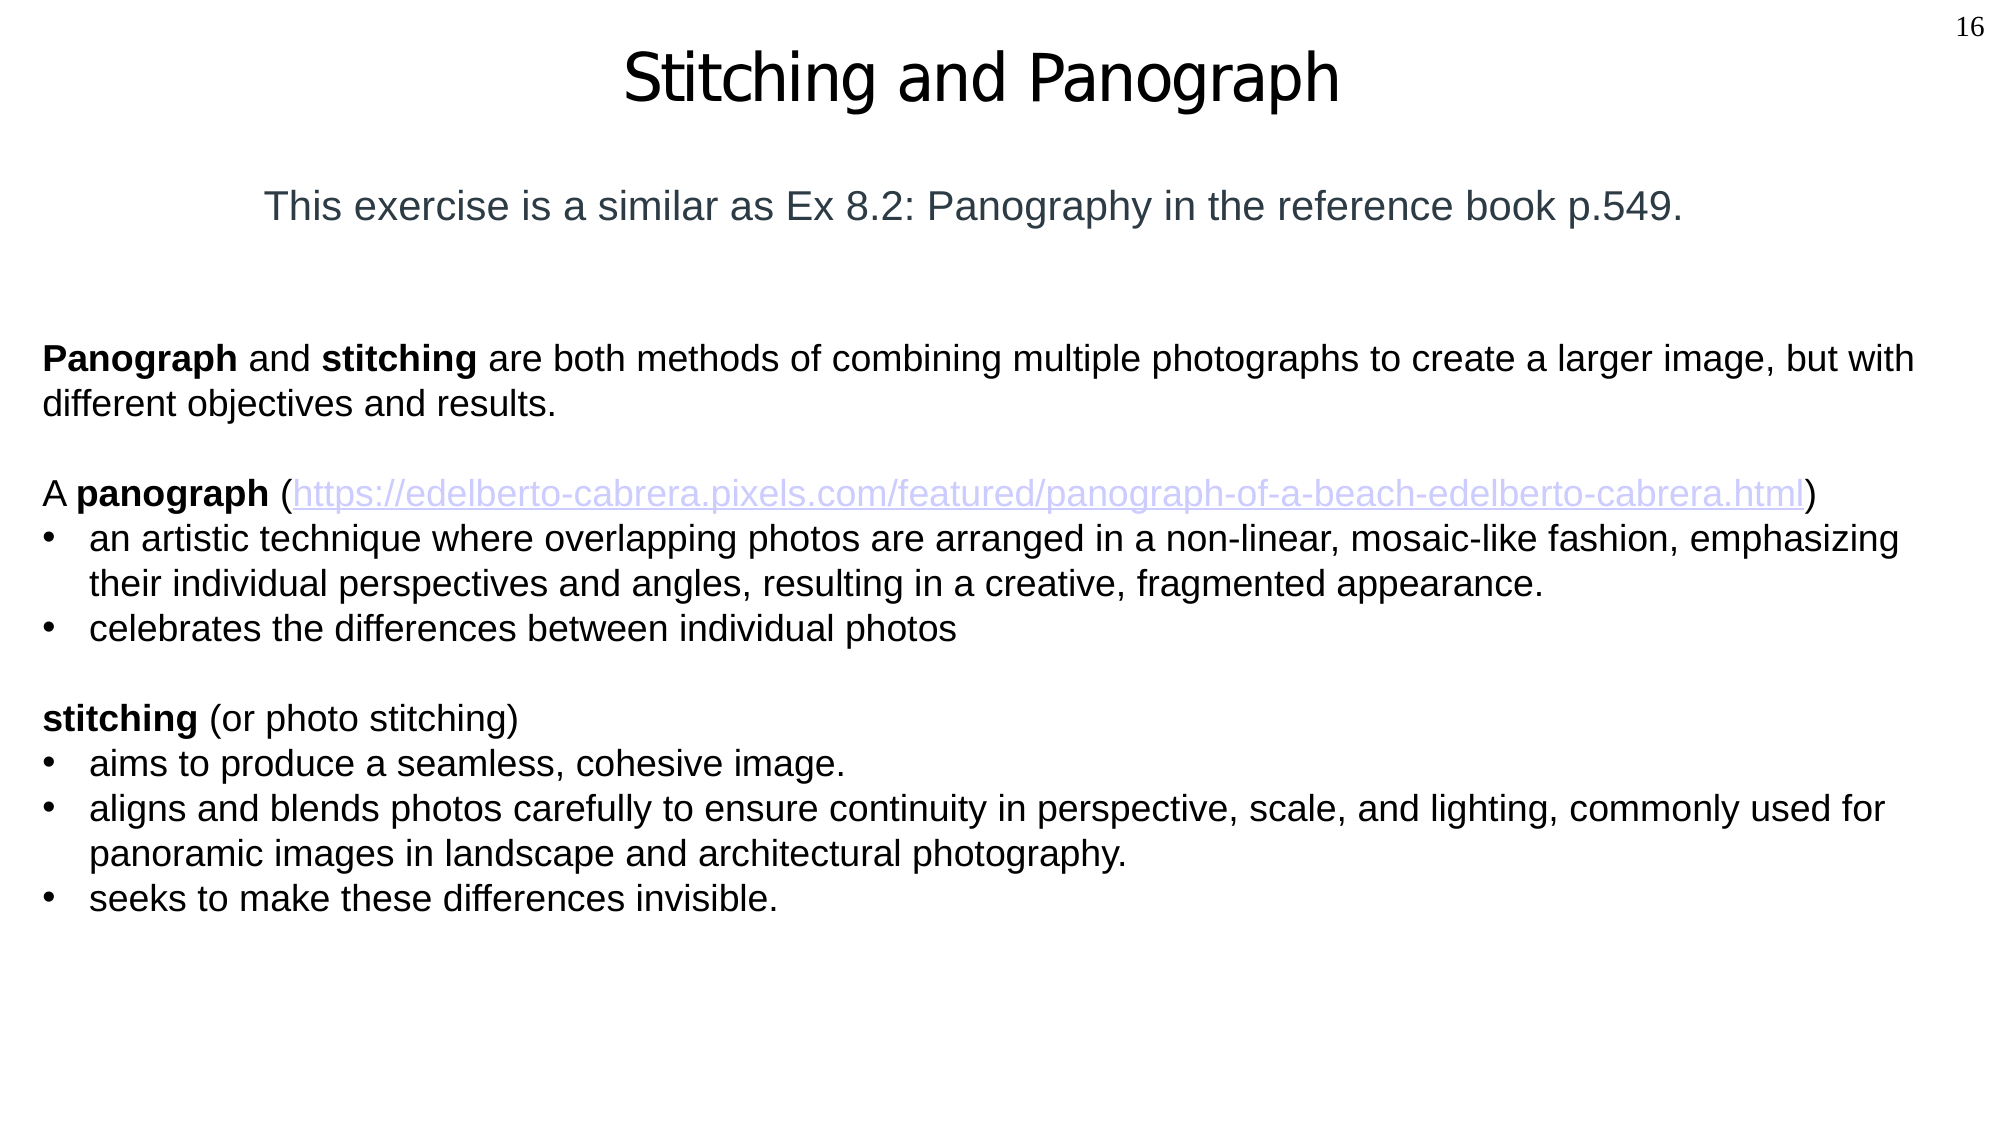

# Stitching and Panograph
16
This exercise is a similar as Ex 8.2: Panography in the reference book p.549.

Panograph and stitching are both methods of combining multiple photographs to create a larger image, but with different objectives and results.

A panograph (https://edelberto-cabrera.pixels.com/featured/panograph-of-a-beach-edelberto-cabrera.html)
an artistic technique where overlapping photos are arranged in a non-linear, mosaic-like fashion, emphasizing their individual perspectives and angles, resulting in a creative, fragmented appearance.
celebrates the differences between individual photos

stitching (or photo stitching)
aims to produce a seamless, cohesive image.
aligns and blends photos carefully to ensure continuity in perspective, scale, and lighting, commonly used for panoramic images in landscape and architectural photography.
seeks to make these differences invisible.